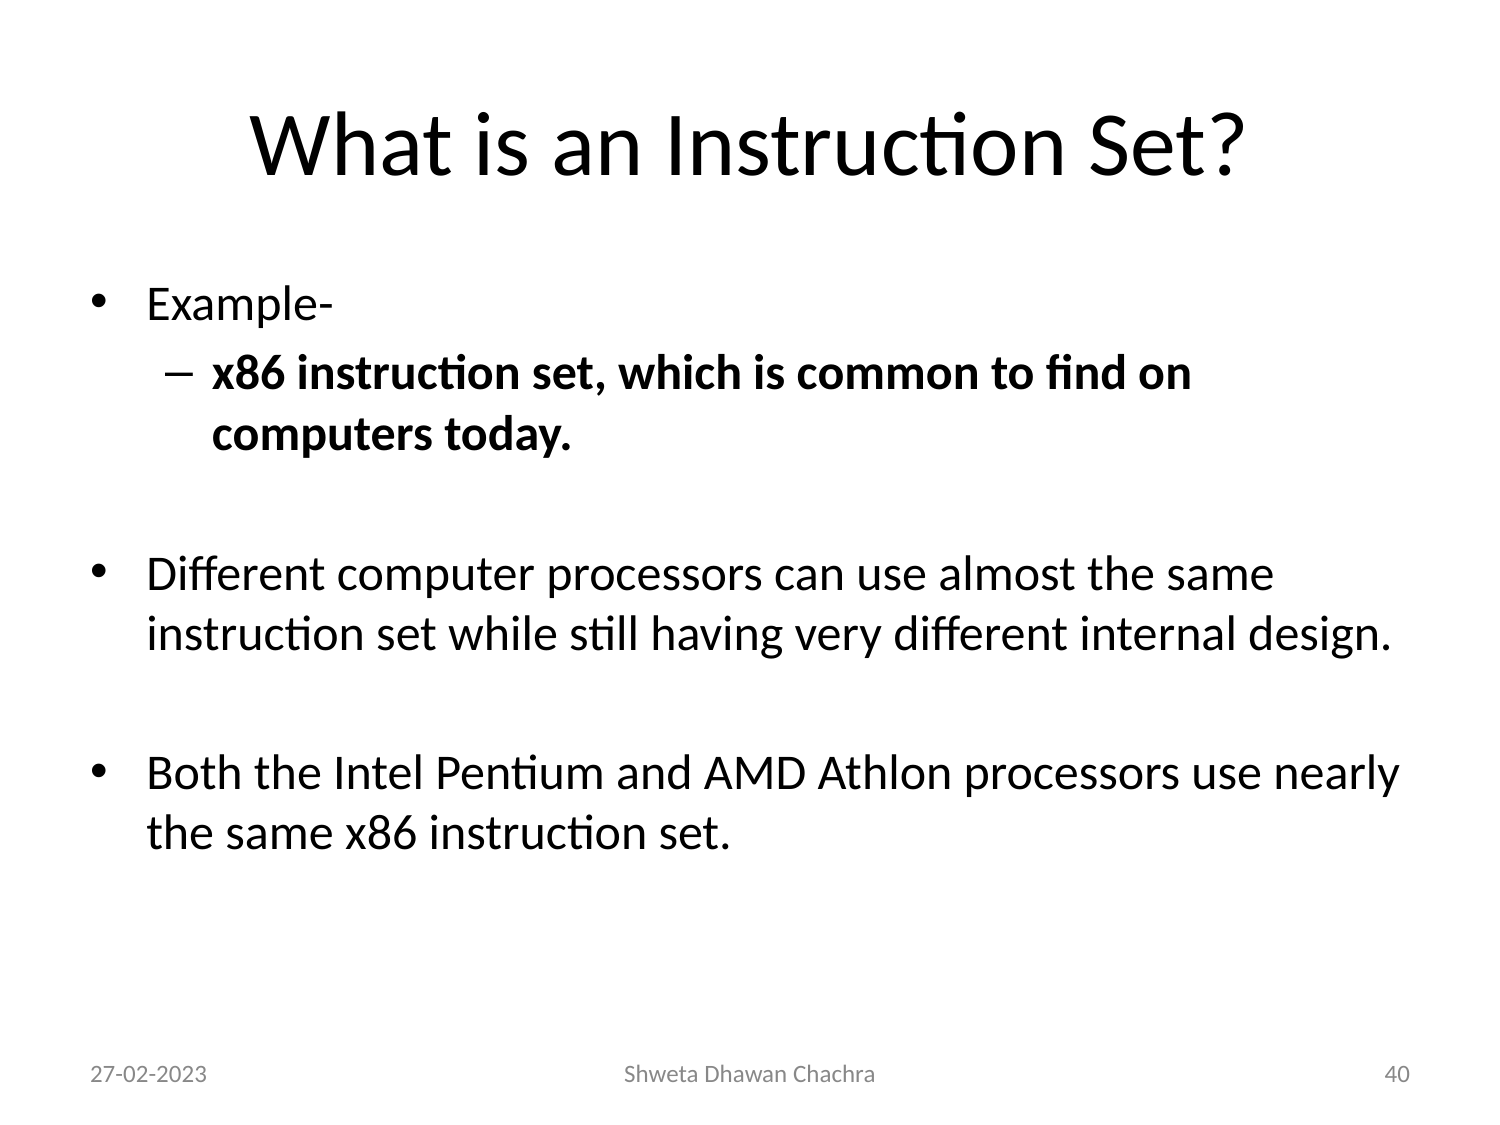

# What is an Instruction Set?
Example-
x86 instruction set, which is common to find on computers today.

Different computer processors can use almost the same instruction set while still having very different internal design.

Both the Intel Pentium and AMD Athlon processors use nearly the same x86 instruction set.
27-02-2023
Shweta Dhawan Chachra
40